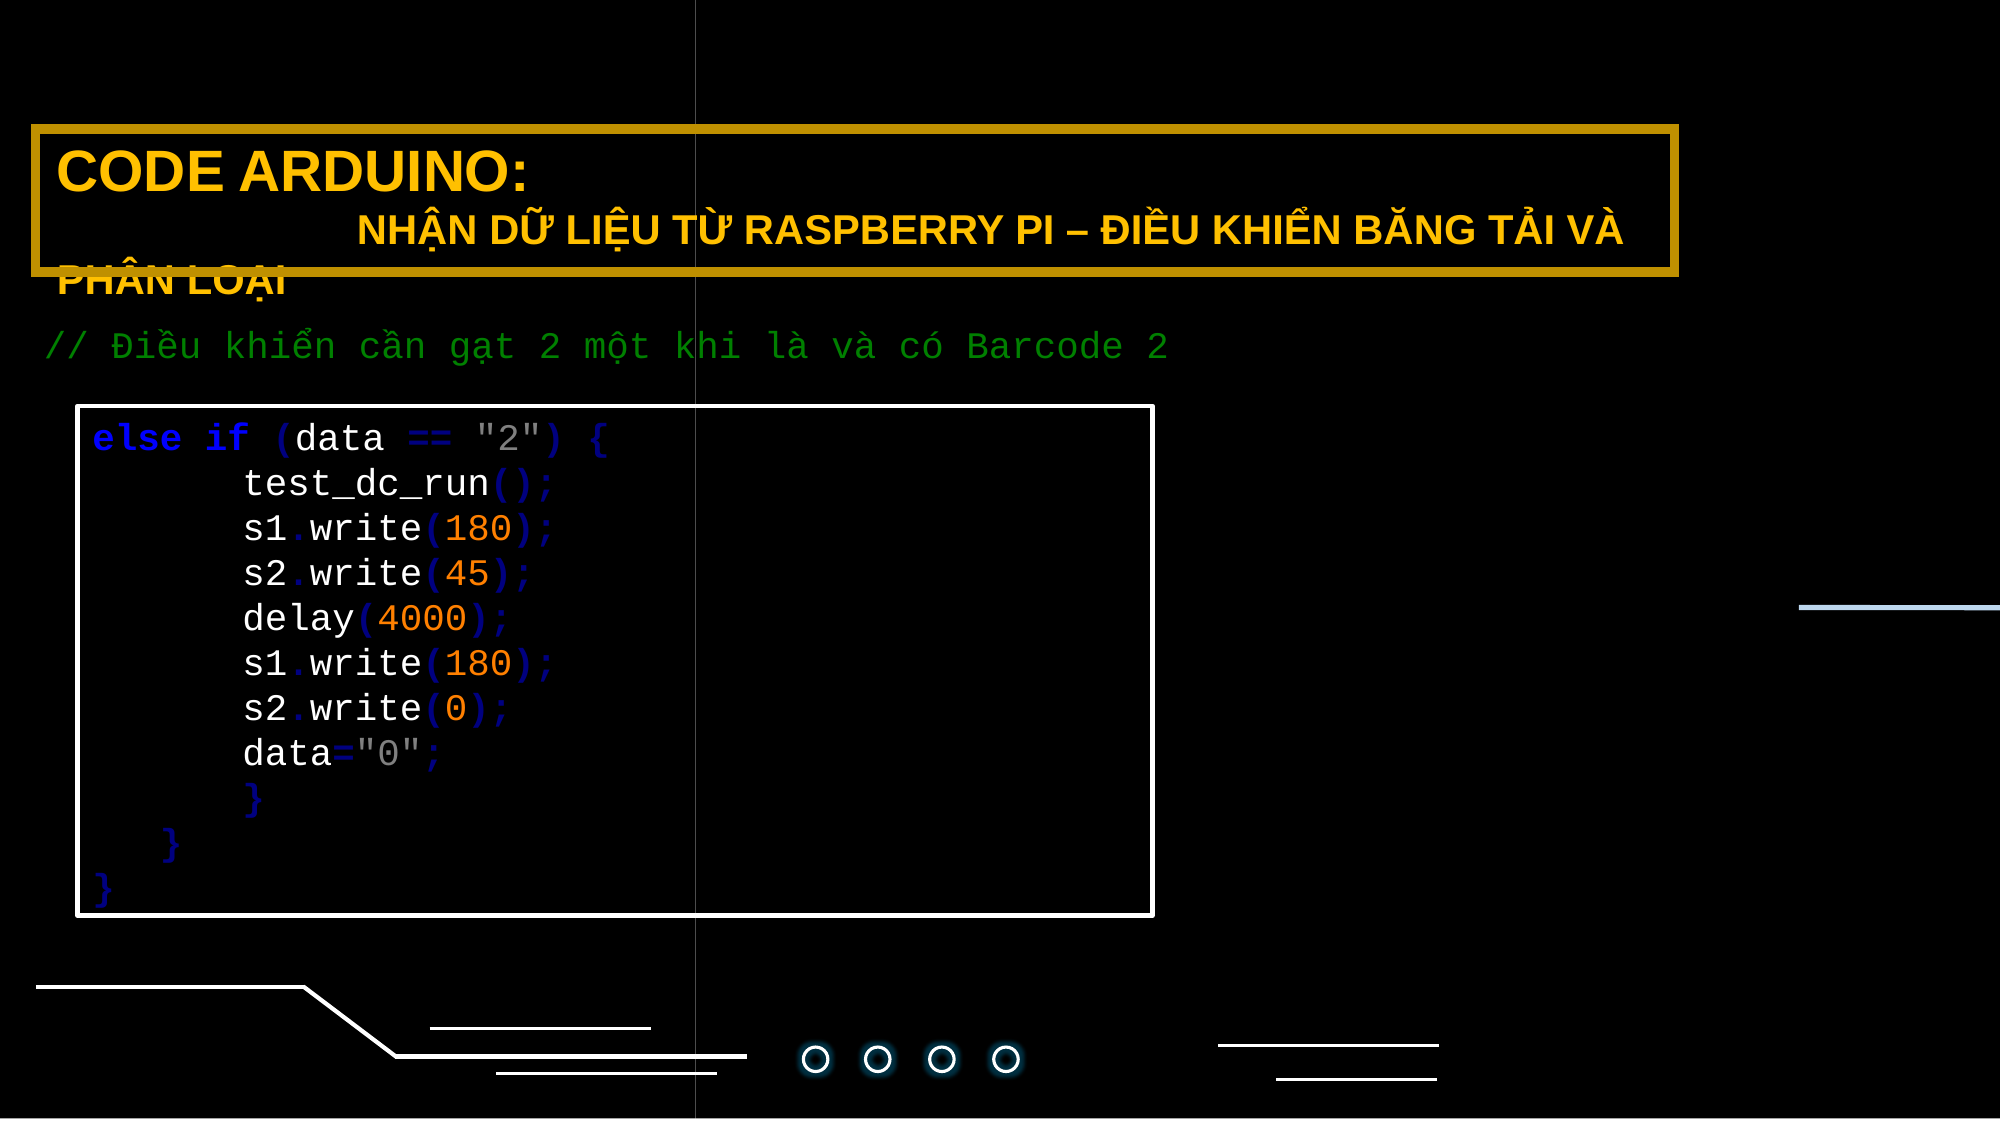

CODE ARDUINO:
		NHẬN DỮ LIỆU TỪ RASPBERRY PI – ĐIỀU KHIỂN BĂNG TẢI VÀ PHÂN LOẠI

// Điều khiển cần gạt 2 một khi là và có Barcode 2
else if (data == "2") {
	test_dc_run();
	s1.write(180);
	s2.write(45);
	delay(4000);
	s1.write(180);
	s2.write(0);
	data="0";
	}
   }
}